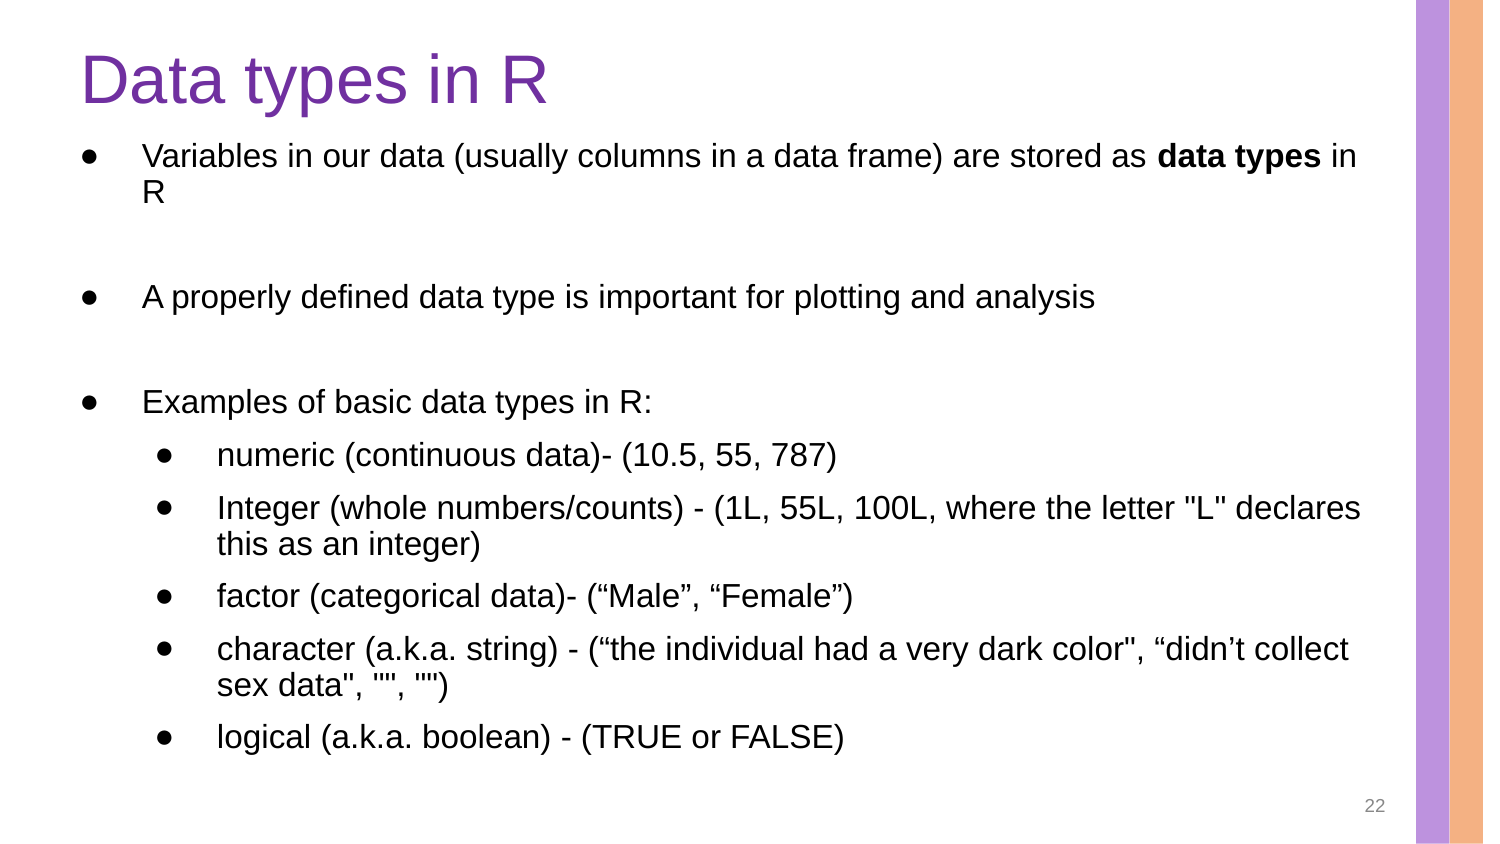

# Data types in R
Variables in our data (usually columns in a data frame) are stored as data types in R

A properly defined data type is important for plotting and analysis

Examples of basic data types in R:
numeric (continuous data)- (10.5, 55, 787)
Integer (whole numbers/counts) - (1L, 55L, 100L, where the letter "L" declares this as an integer)
factor (categorical data)- (“Male”, “Female”)
character (a.k.a. string) - (“the individual had a very dark color", “didn’t collect sex data", "", "")
logical (a.k.a. boolean) - (TRUE or FALSE)

22